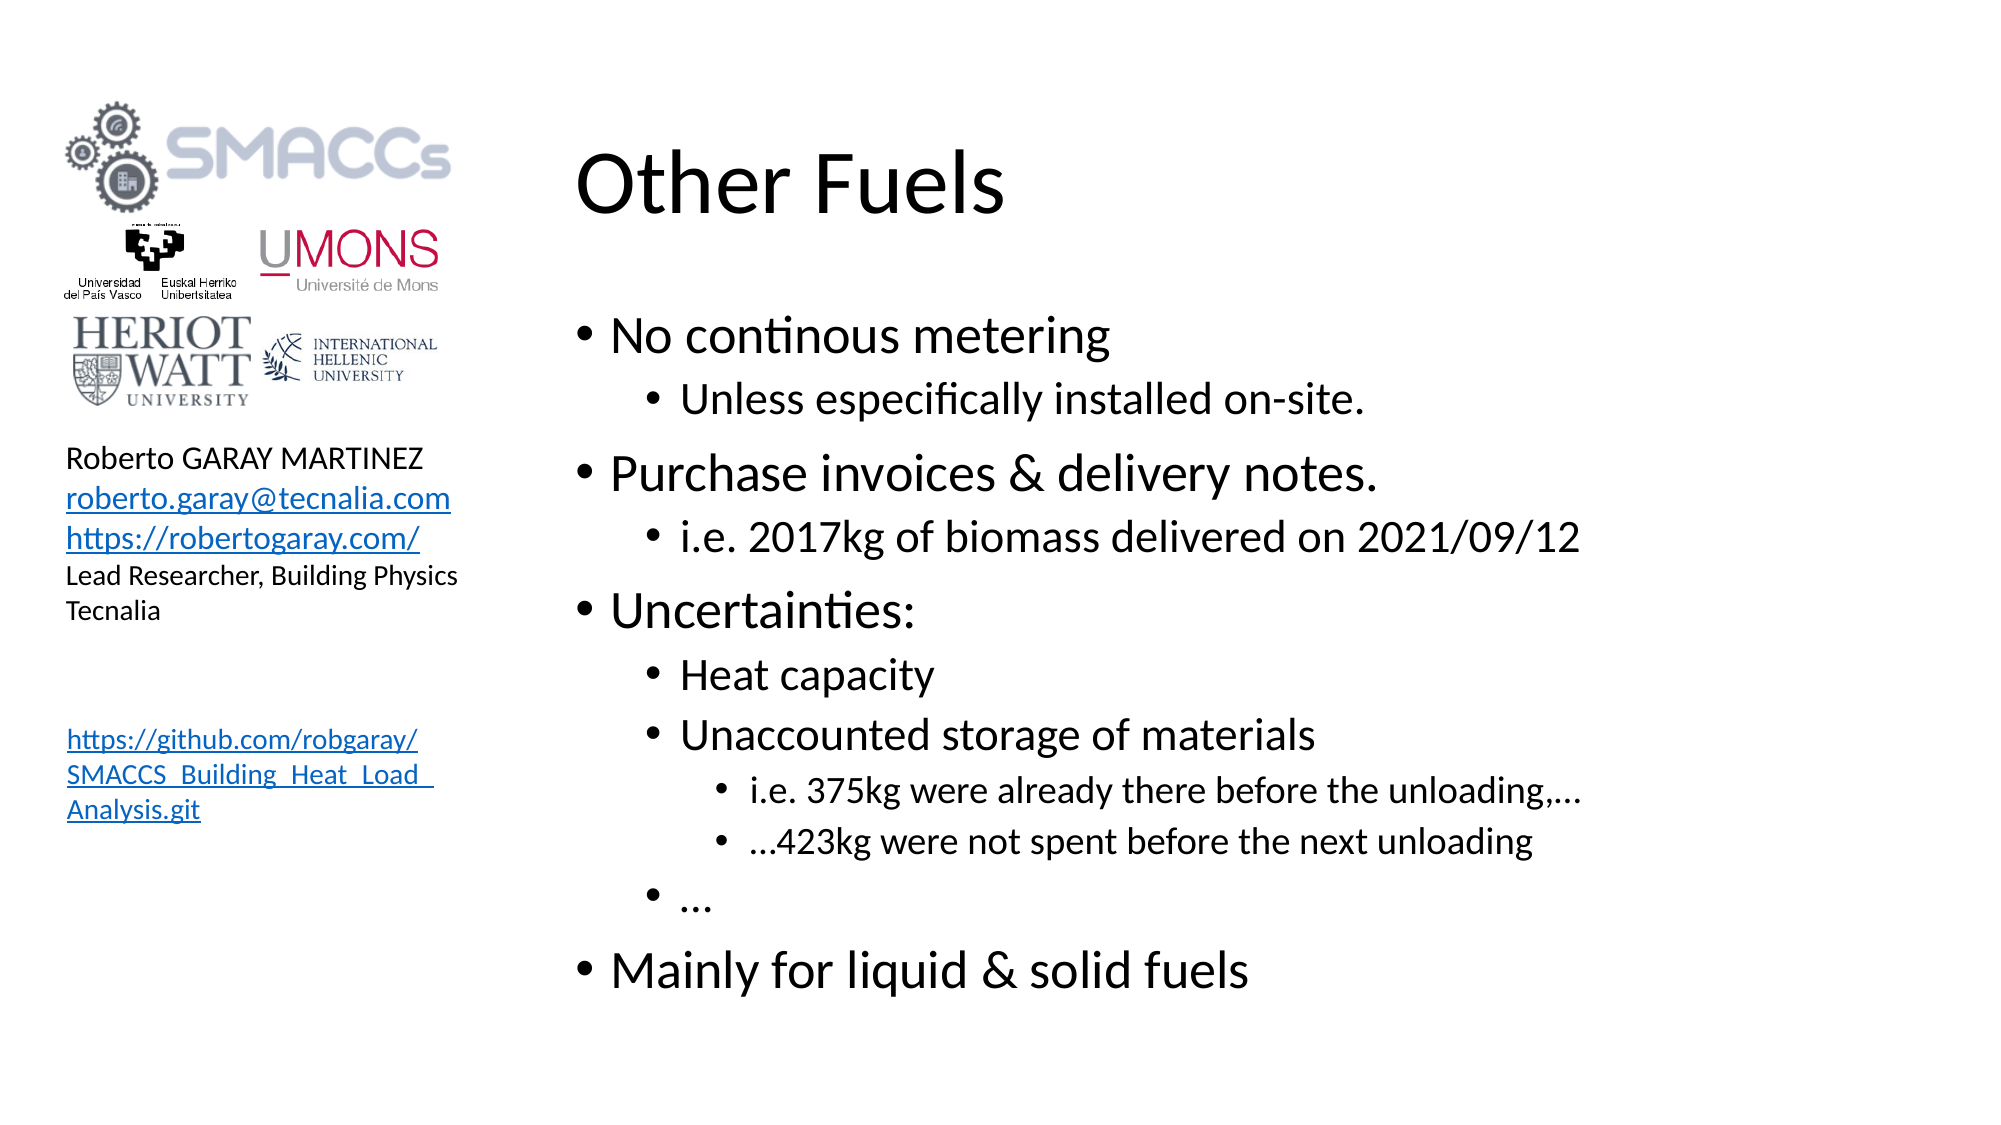

# Other Fuels
No continous metering
Unless especifically installed on-site.
Purchase invoices & delivery notes.
i.e. 2017kg of biomass delivered on 2021/09/12
Uncertainties:
Heat capacity
Unaccounted storage of materials
i.e. 375kg were already there before the unloading,…
…423kg were not spent before the next unloading
…
Mainly for liquid & solid fuels